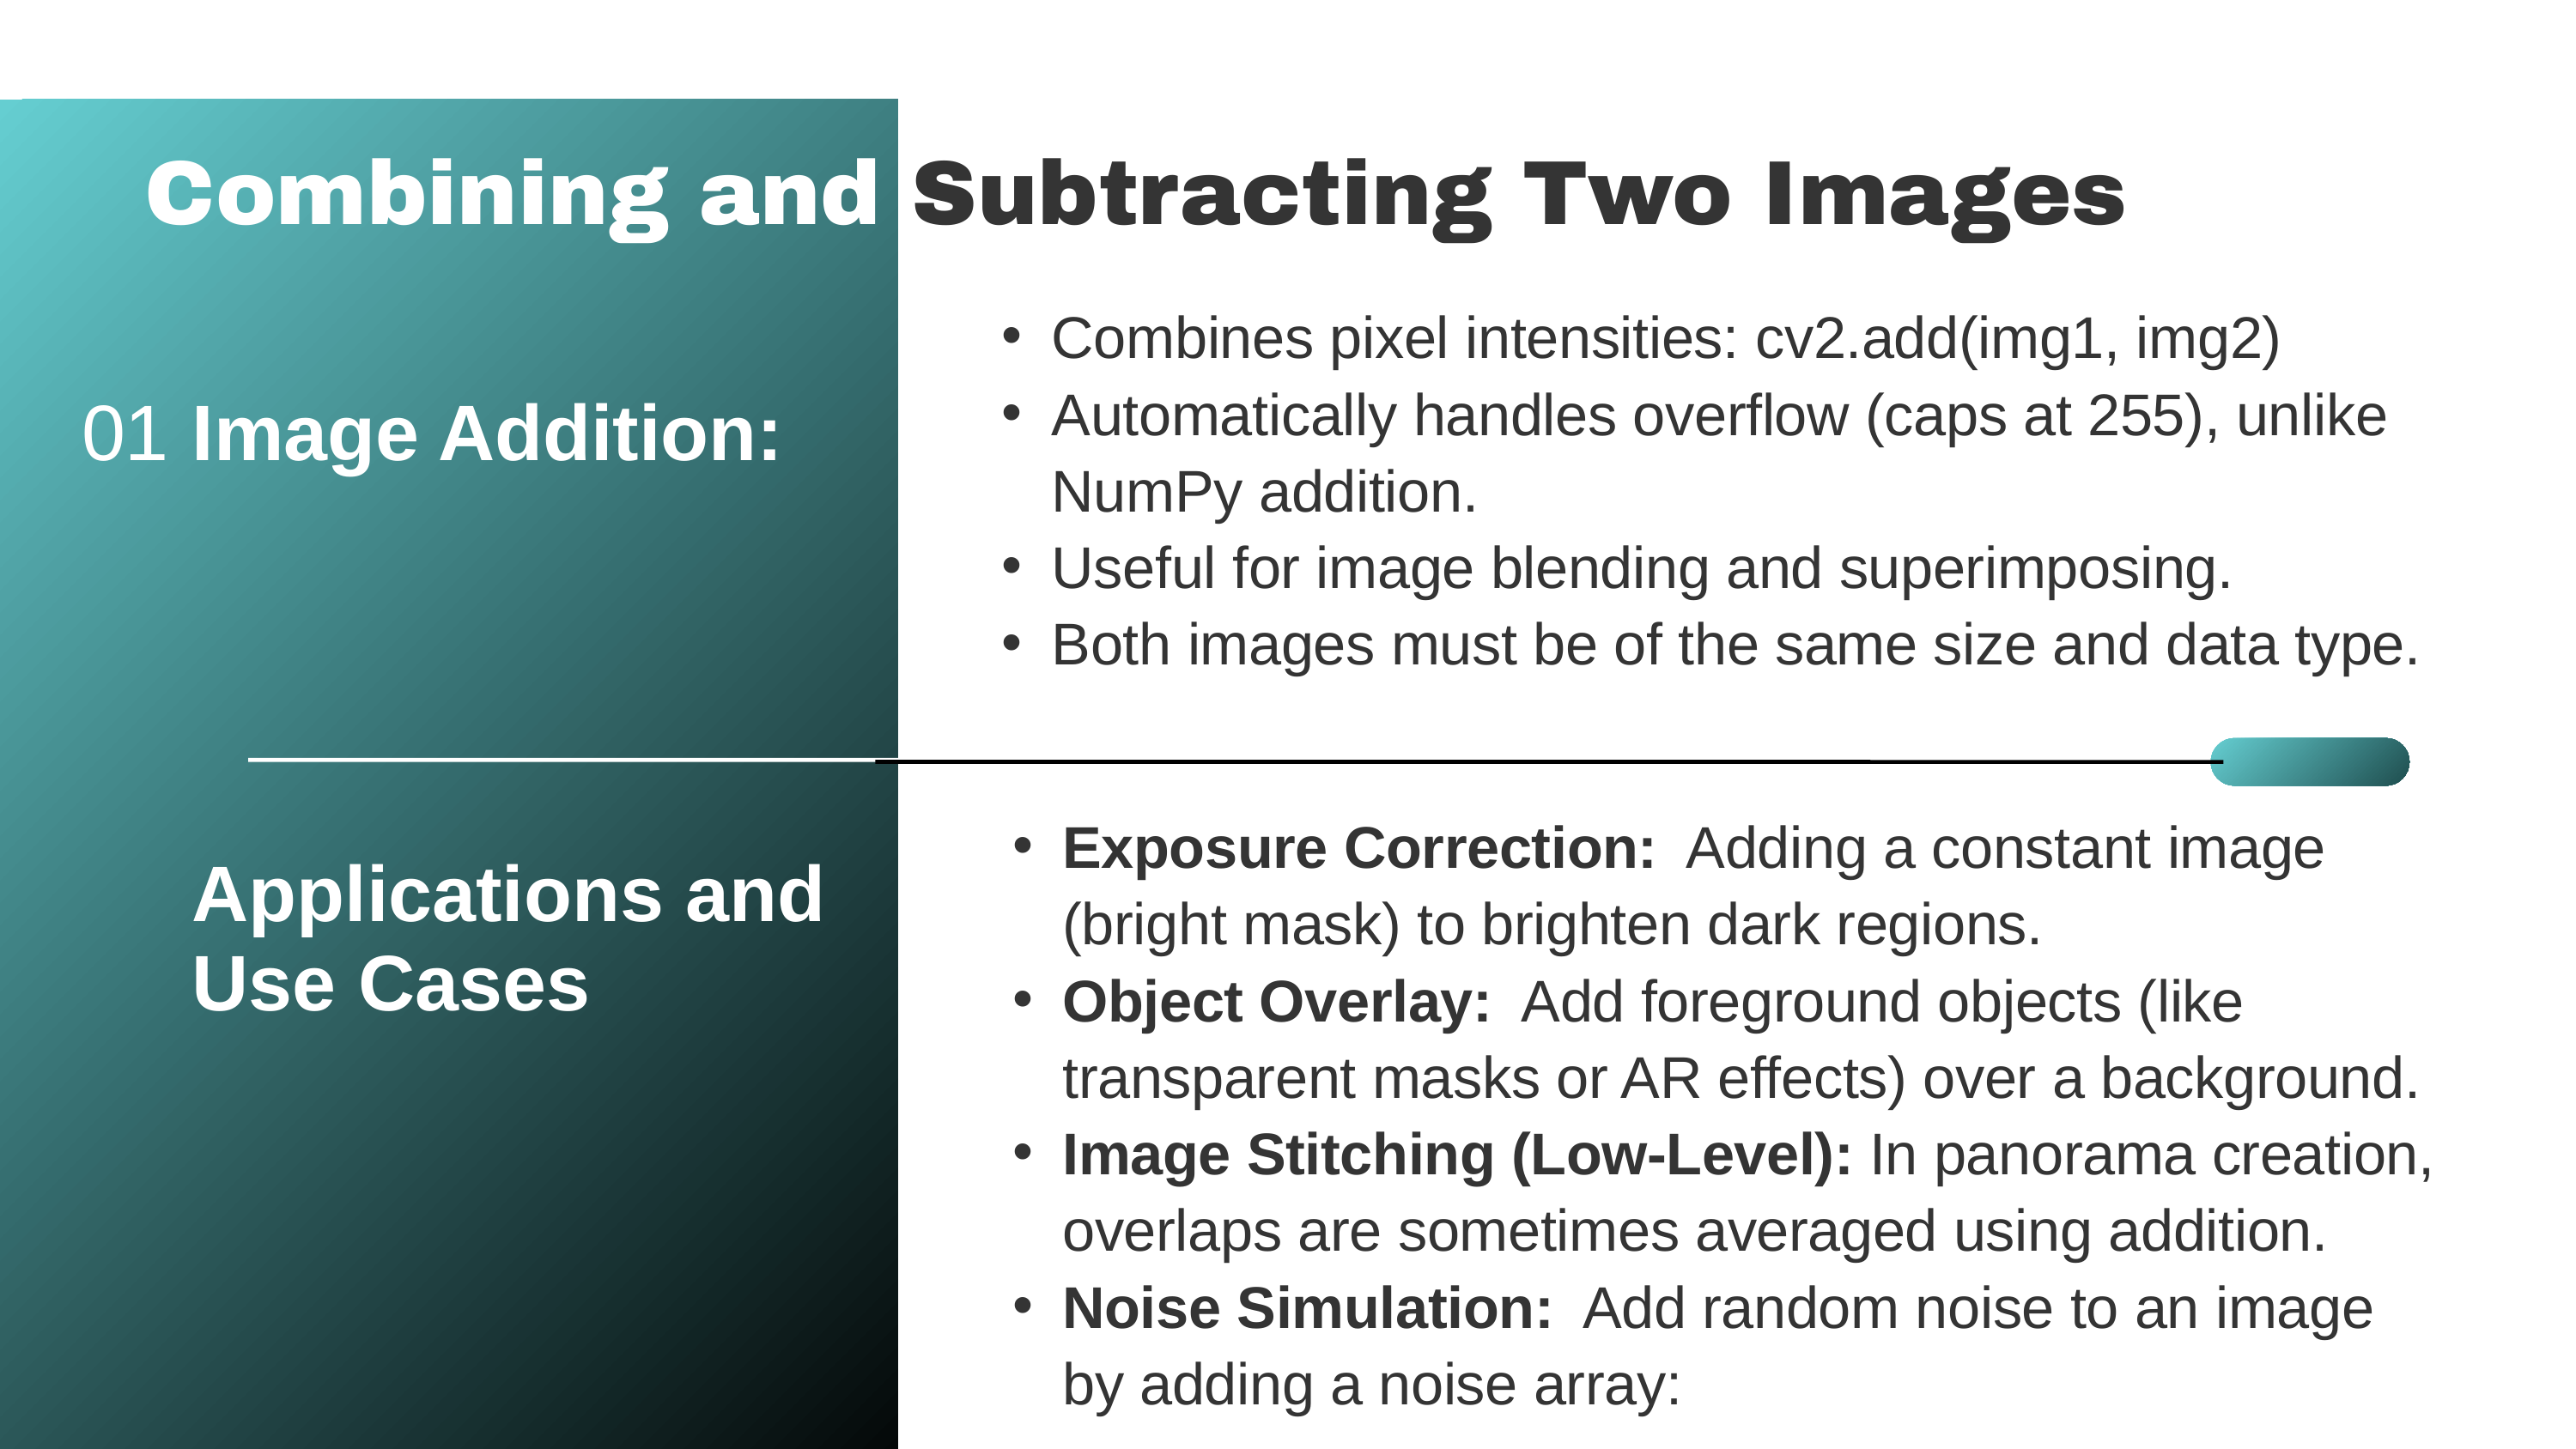

Combining and Subtracting Two Images
Combines pixel intensities: cv2.add(img1, img2)
Automatically handles overflow (caps at 255), unlike NumPy addition.
Useful for image blending and superimposing.
Both images must be of the same size and data type.

01
Image Addition:

Exposure Correction:  Adding a constant image (bright mask) to brighten dark regions.
Object Overlay:  Add foreground objects (like transparent masks or AR effects) over a background.
Image Stitching (Low-Level): In panorama creation, overlaps are sometimes averaged using addition.
Noise Simulation:  Add random noise to an image by adding a noise array:

Applications and Use Cases